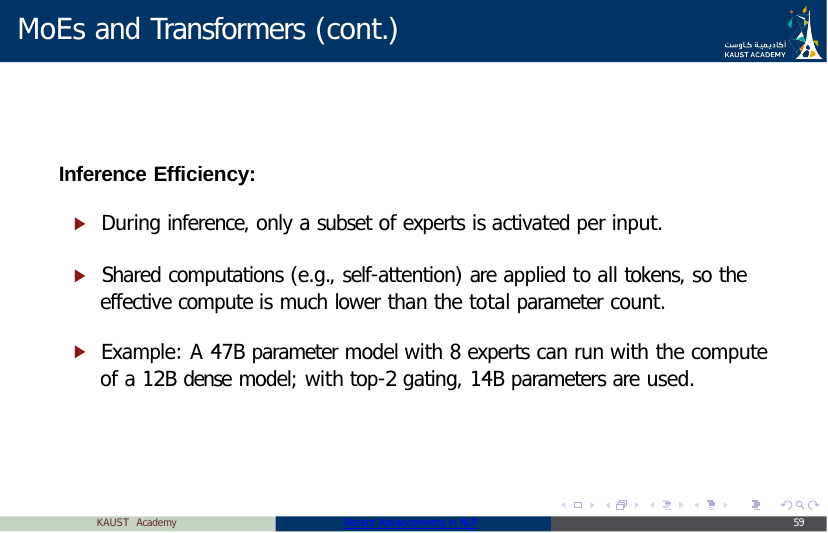

# MoEs and Transformers (cont.)
Inference Efficiency:
▶ During inference, only a subset of experts is activated per input.
▶ Shared computations (e.g., self-attention) are applied to all tokens, so the effective compute is much lower than the total parameter count.
▶ Example: A 47B parameter model with 8 experts can run with the compute of a 12B dense model; with top-2 gating, 14B parameters are used.

KAUST Academy
Recent Advancements in NLP
59